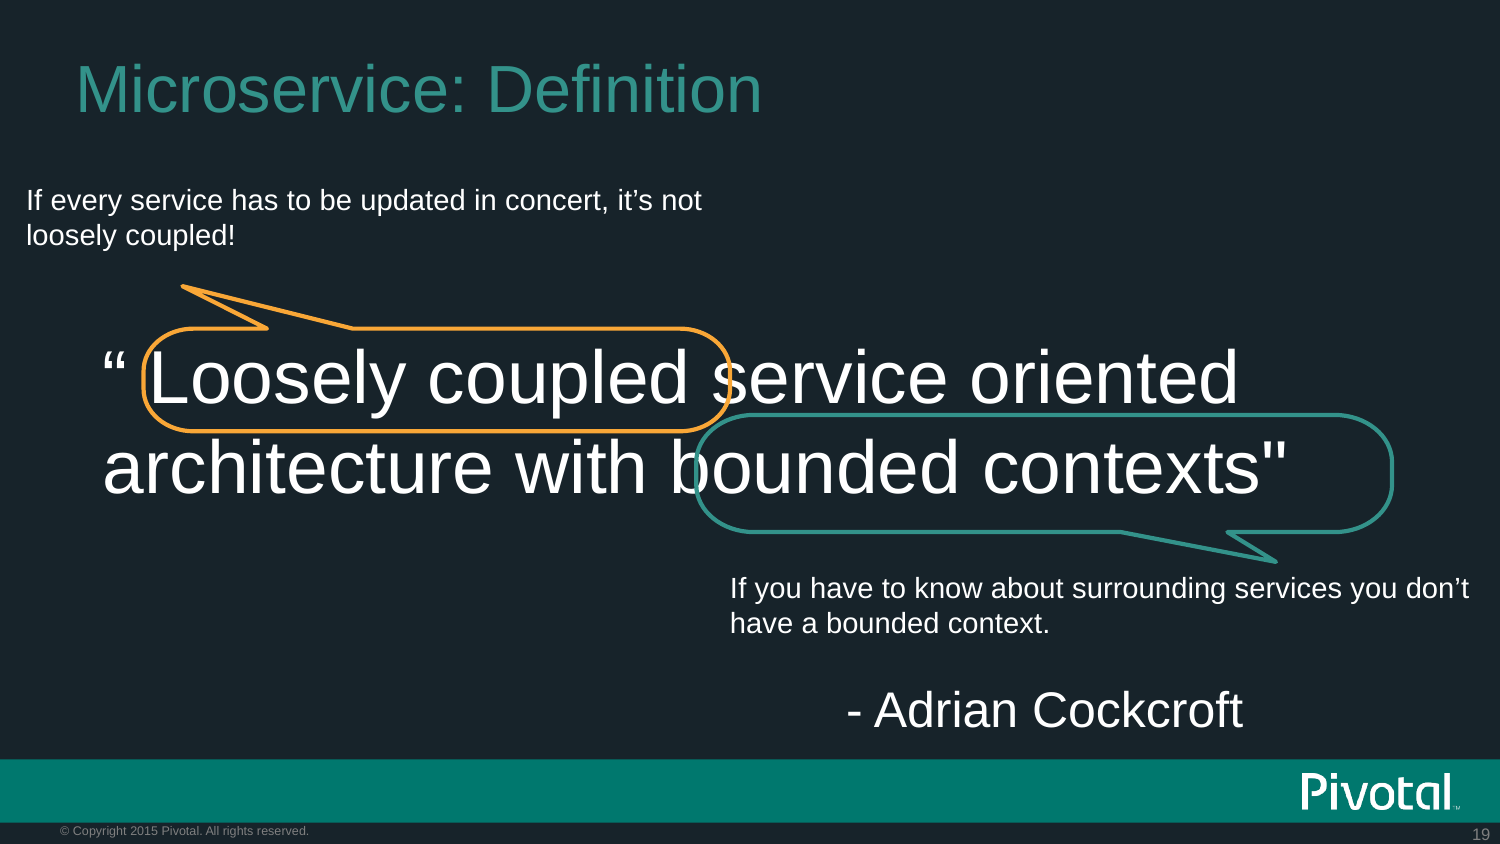

# Microservice: Definition
If every service has to be updated in concert, it’s not loosely coupled!

“ Loosely coupled service oriented architecture with bounded contexts"

If you have to know about surrounding services you don’t have a bounded context.
- Adrian Cockcroft